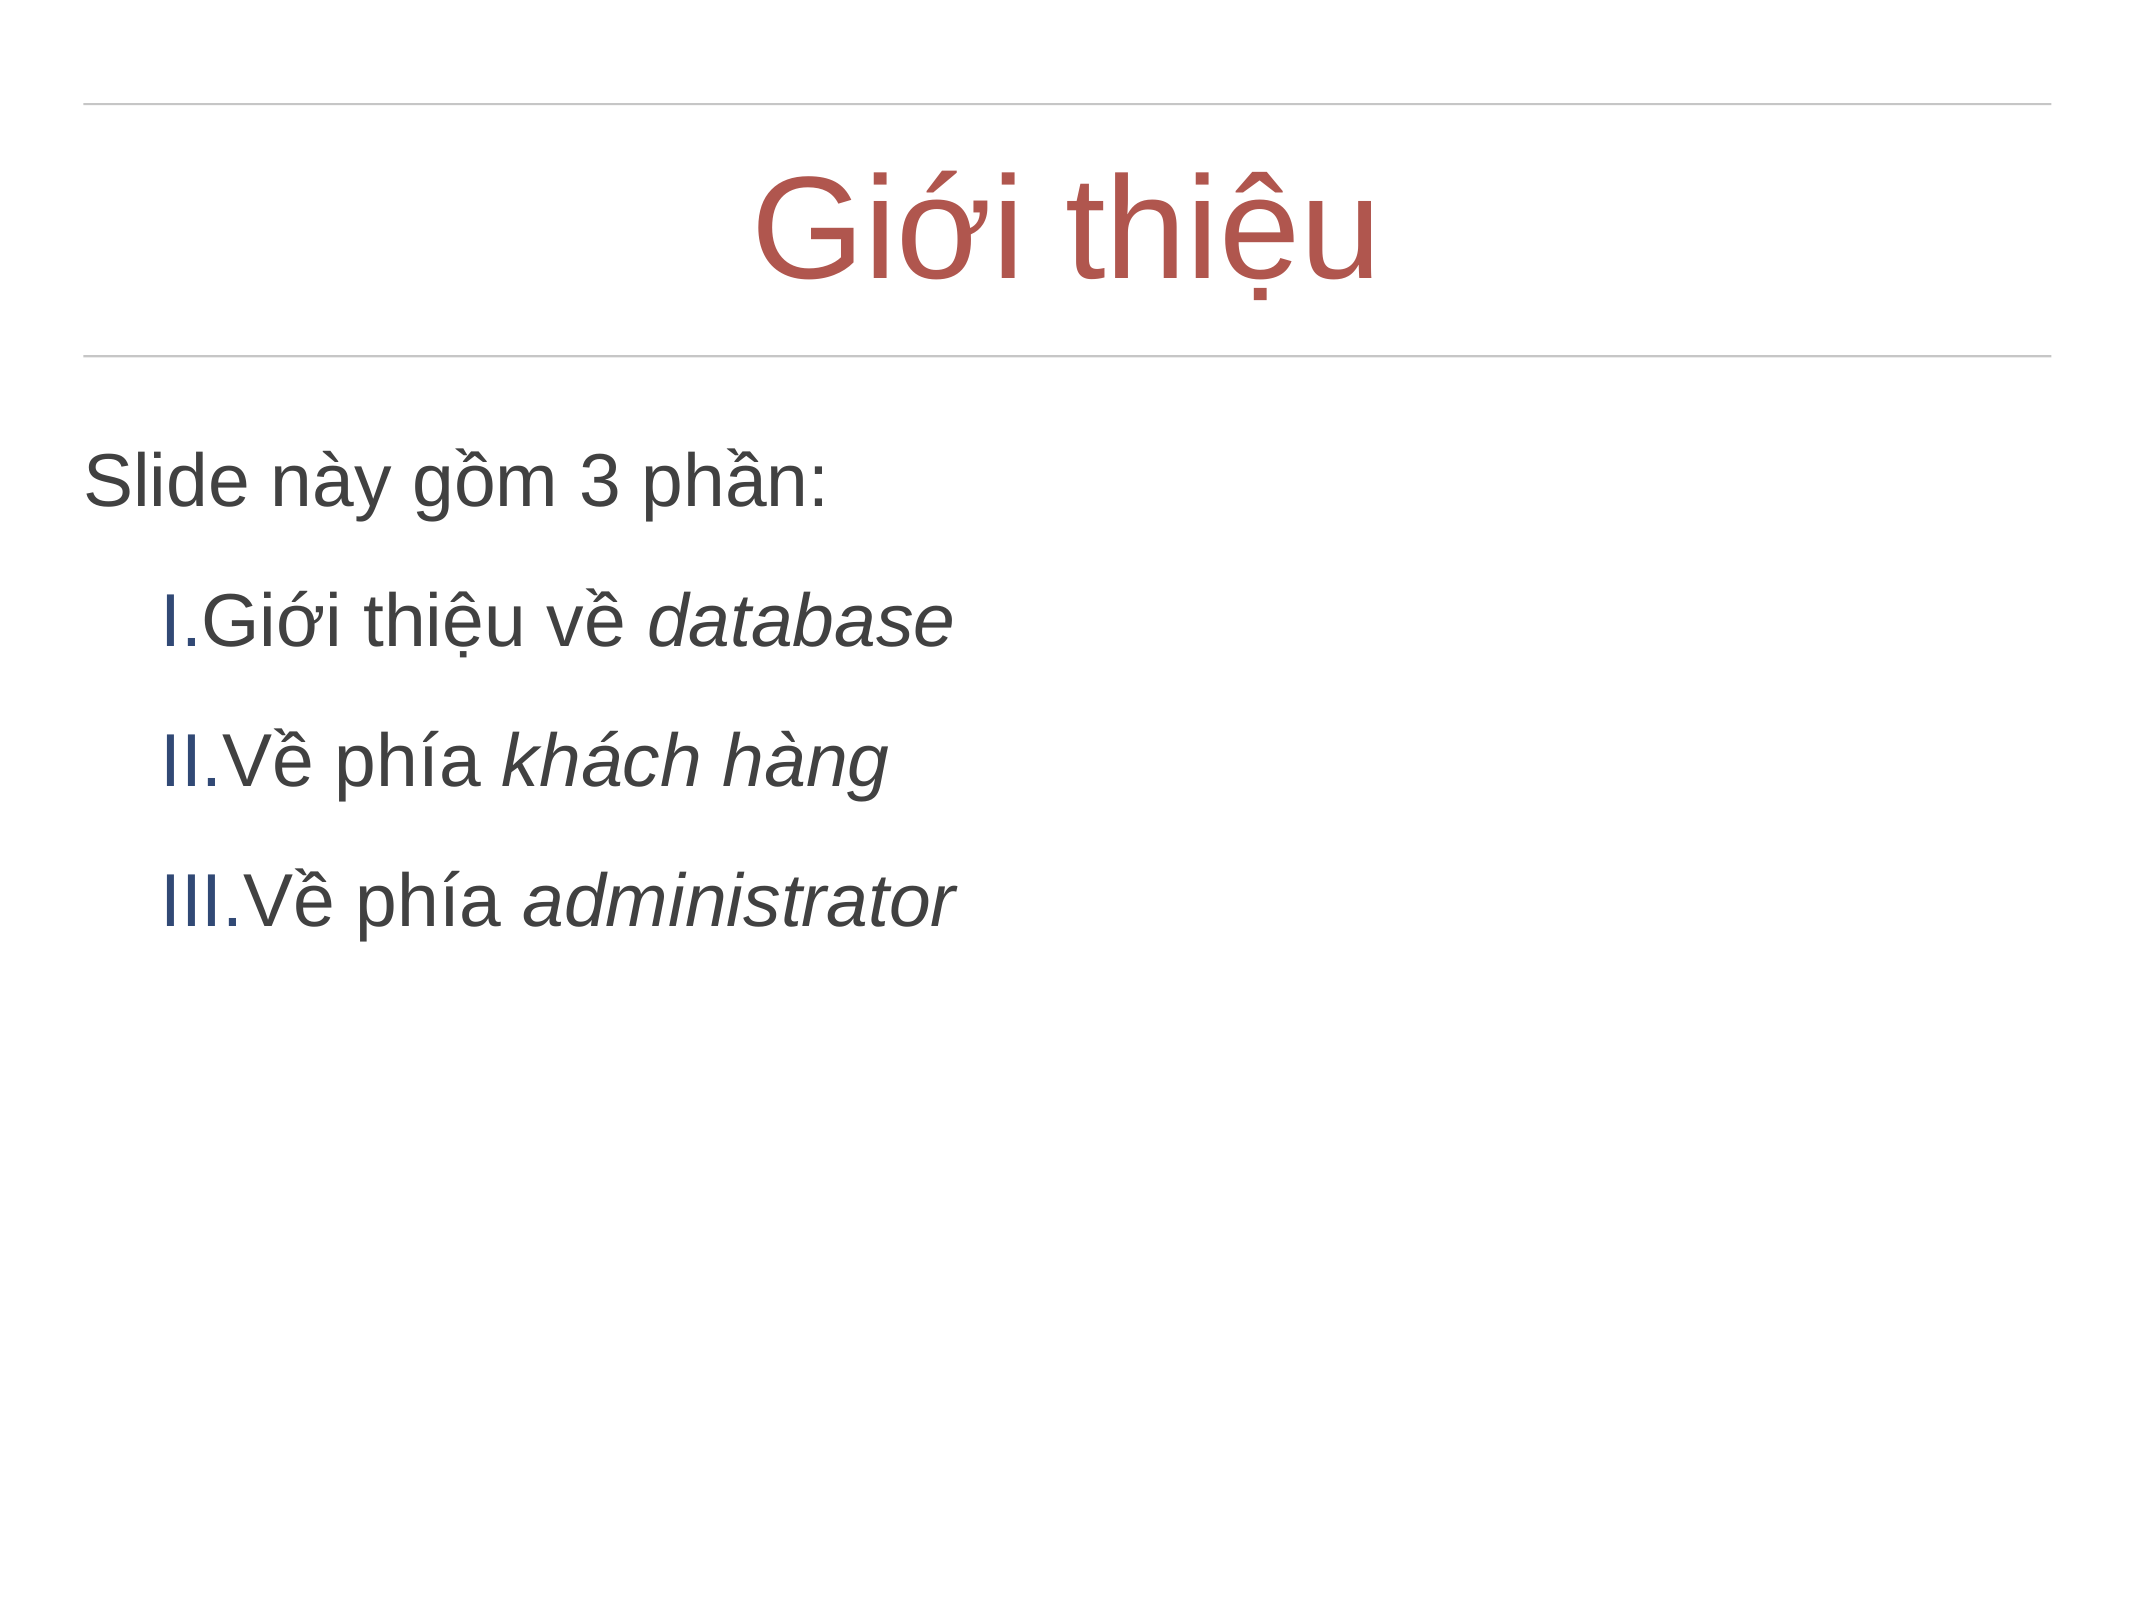

# Giới thiệu
Slide này gồm 3 phần:
Giới thiệu về database
Về phía khách hàng
Về phía administrator